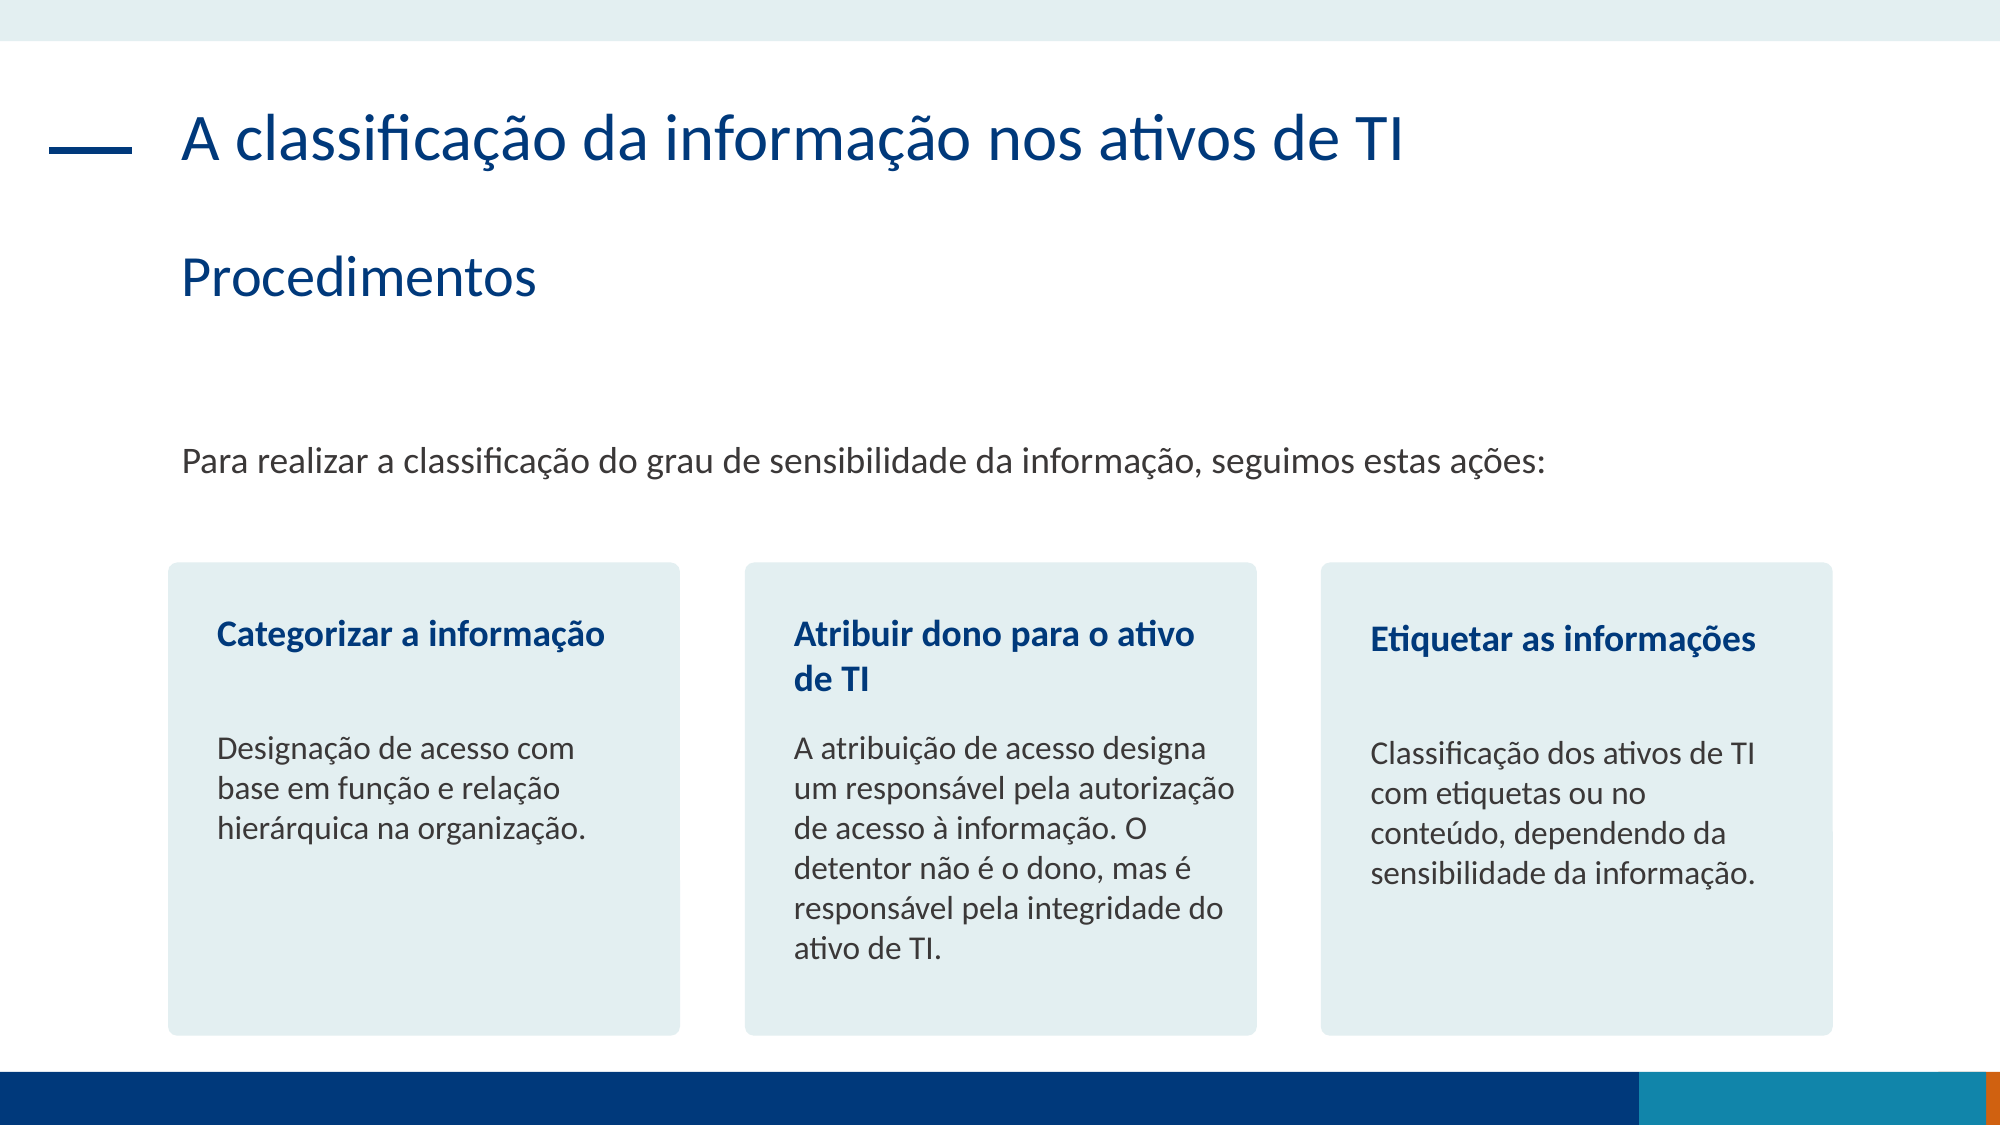

A classificação da informação nos ativos de TI

Procedimentos

Para realizar a classificação do grau de sensibilidade da informação, seguimos estas ações:

Categorizar a informação
Designação de acesso com base em função e relação hierárquica na organização.

Atribuir dono para o ativo de TI
A atribuição de acesso designa um responsável pela autorização de acesso à informação. O detentor não é o dono, mas é responsável pela integridade do ativo de TI.

Etiquetar as informações
Classificação dos ativos de TI com etiquetas ou no conteúdo, dependendo da sensibilidade da informação.